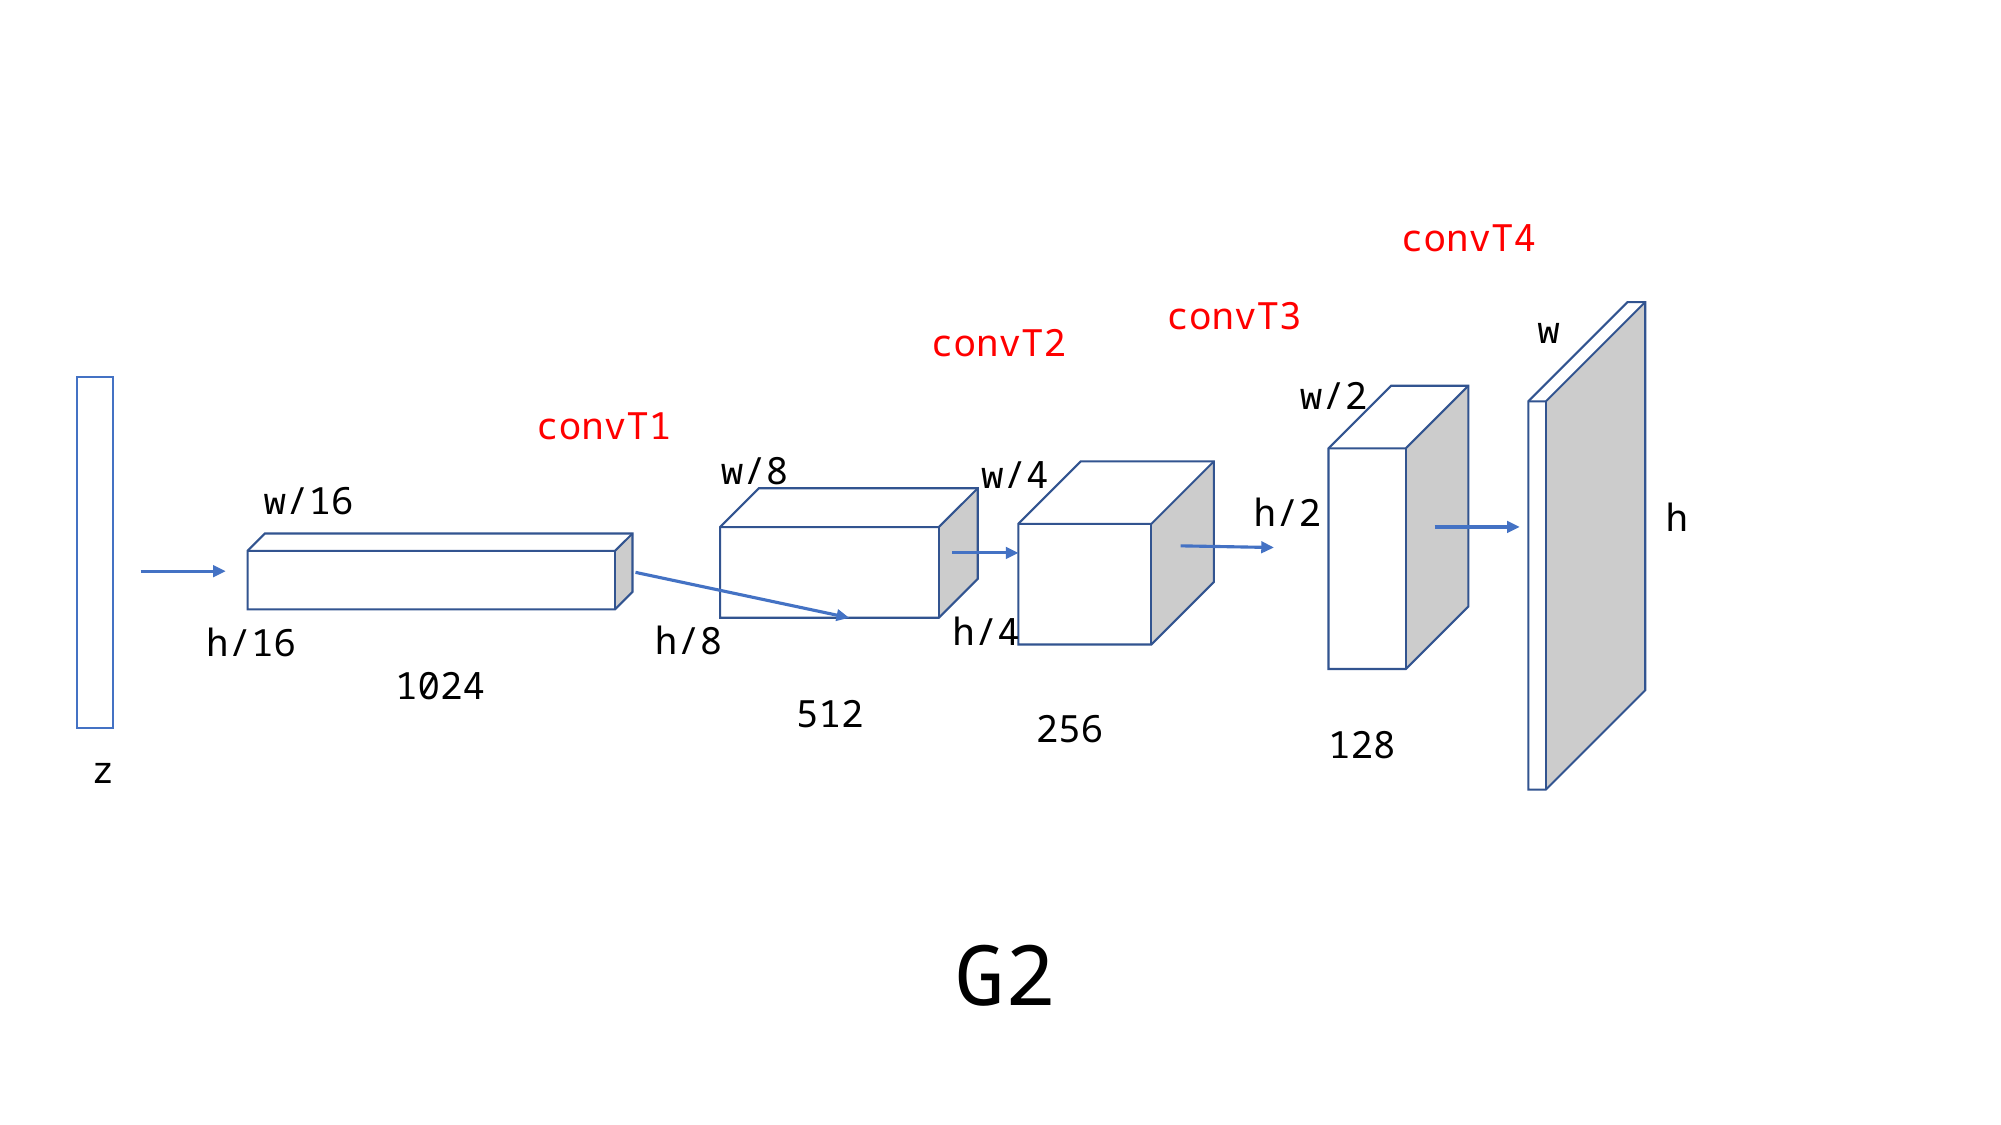

convT4
convT3
w

convT2
w/2

convT1
w/8
w/4

w/16
h/2
h

h/2
h/4
h/8
h/16
1024
512
256
128
z
G2